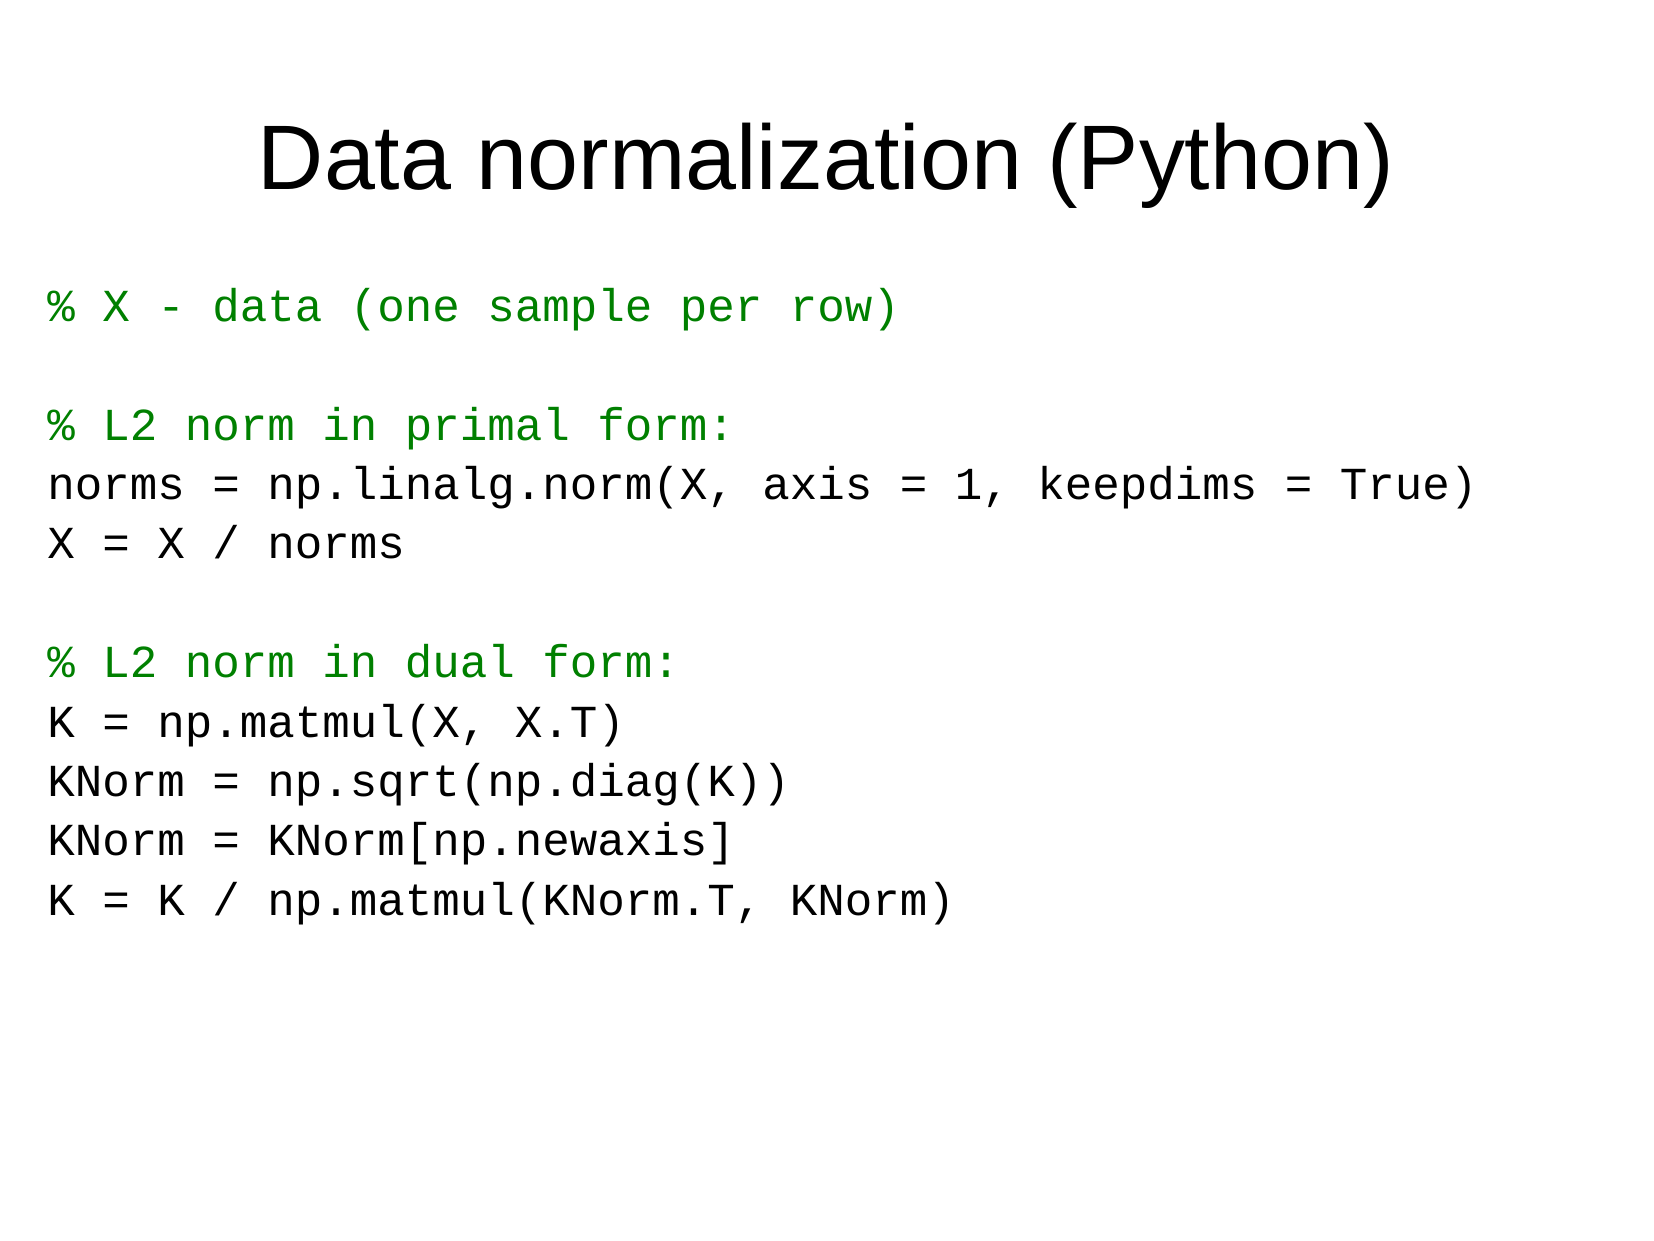

Data normalization (Python)
% X - data (one sample per row)

% L2 norm in primal form:
norms = np.linalg.norm(X, axis = 1, keepdims = True)
X = X / norms

% L2 norm in dual form:
K = np.matmul(X, X.T)
KNorm = np.sqrt(np.diag(K))
KNorm = KNorm[np.newaxis]
K = K / np.matmul(KNorm.T, KNorm)